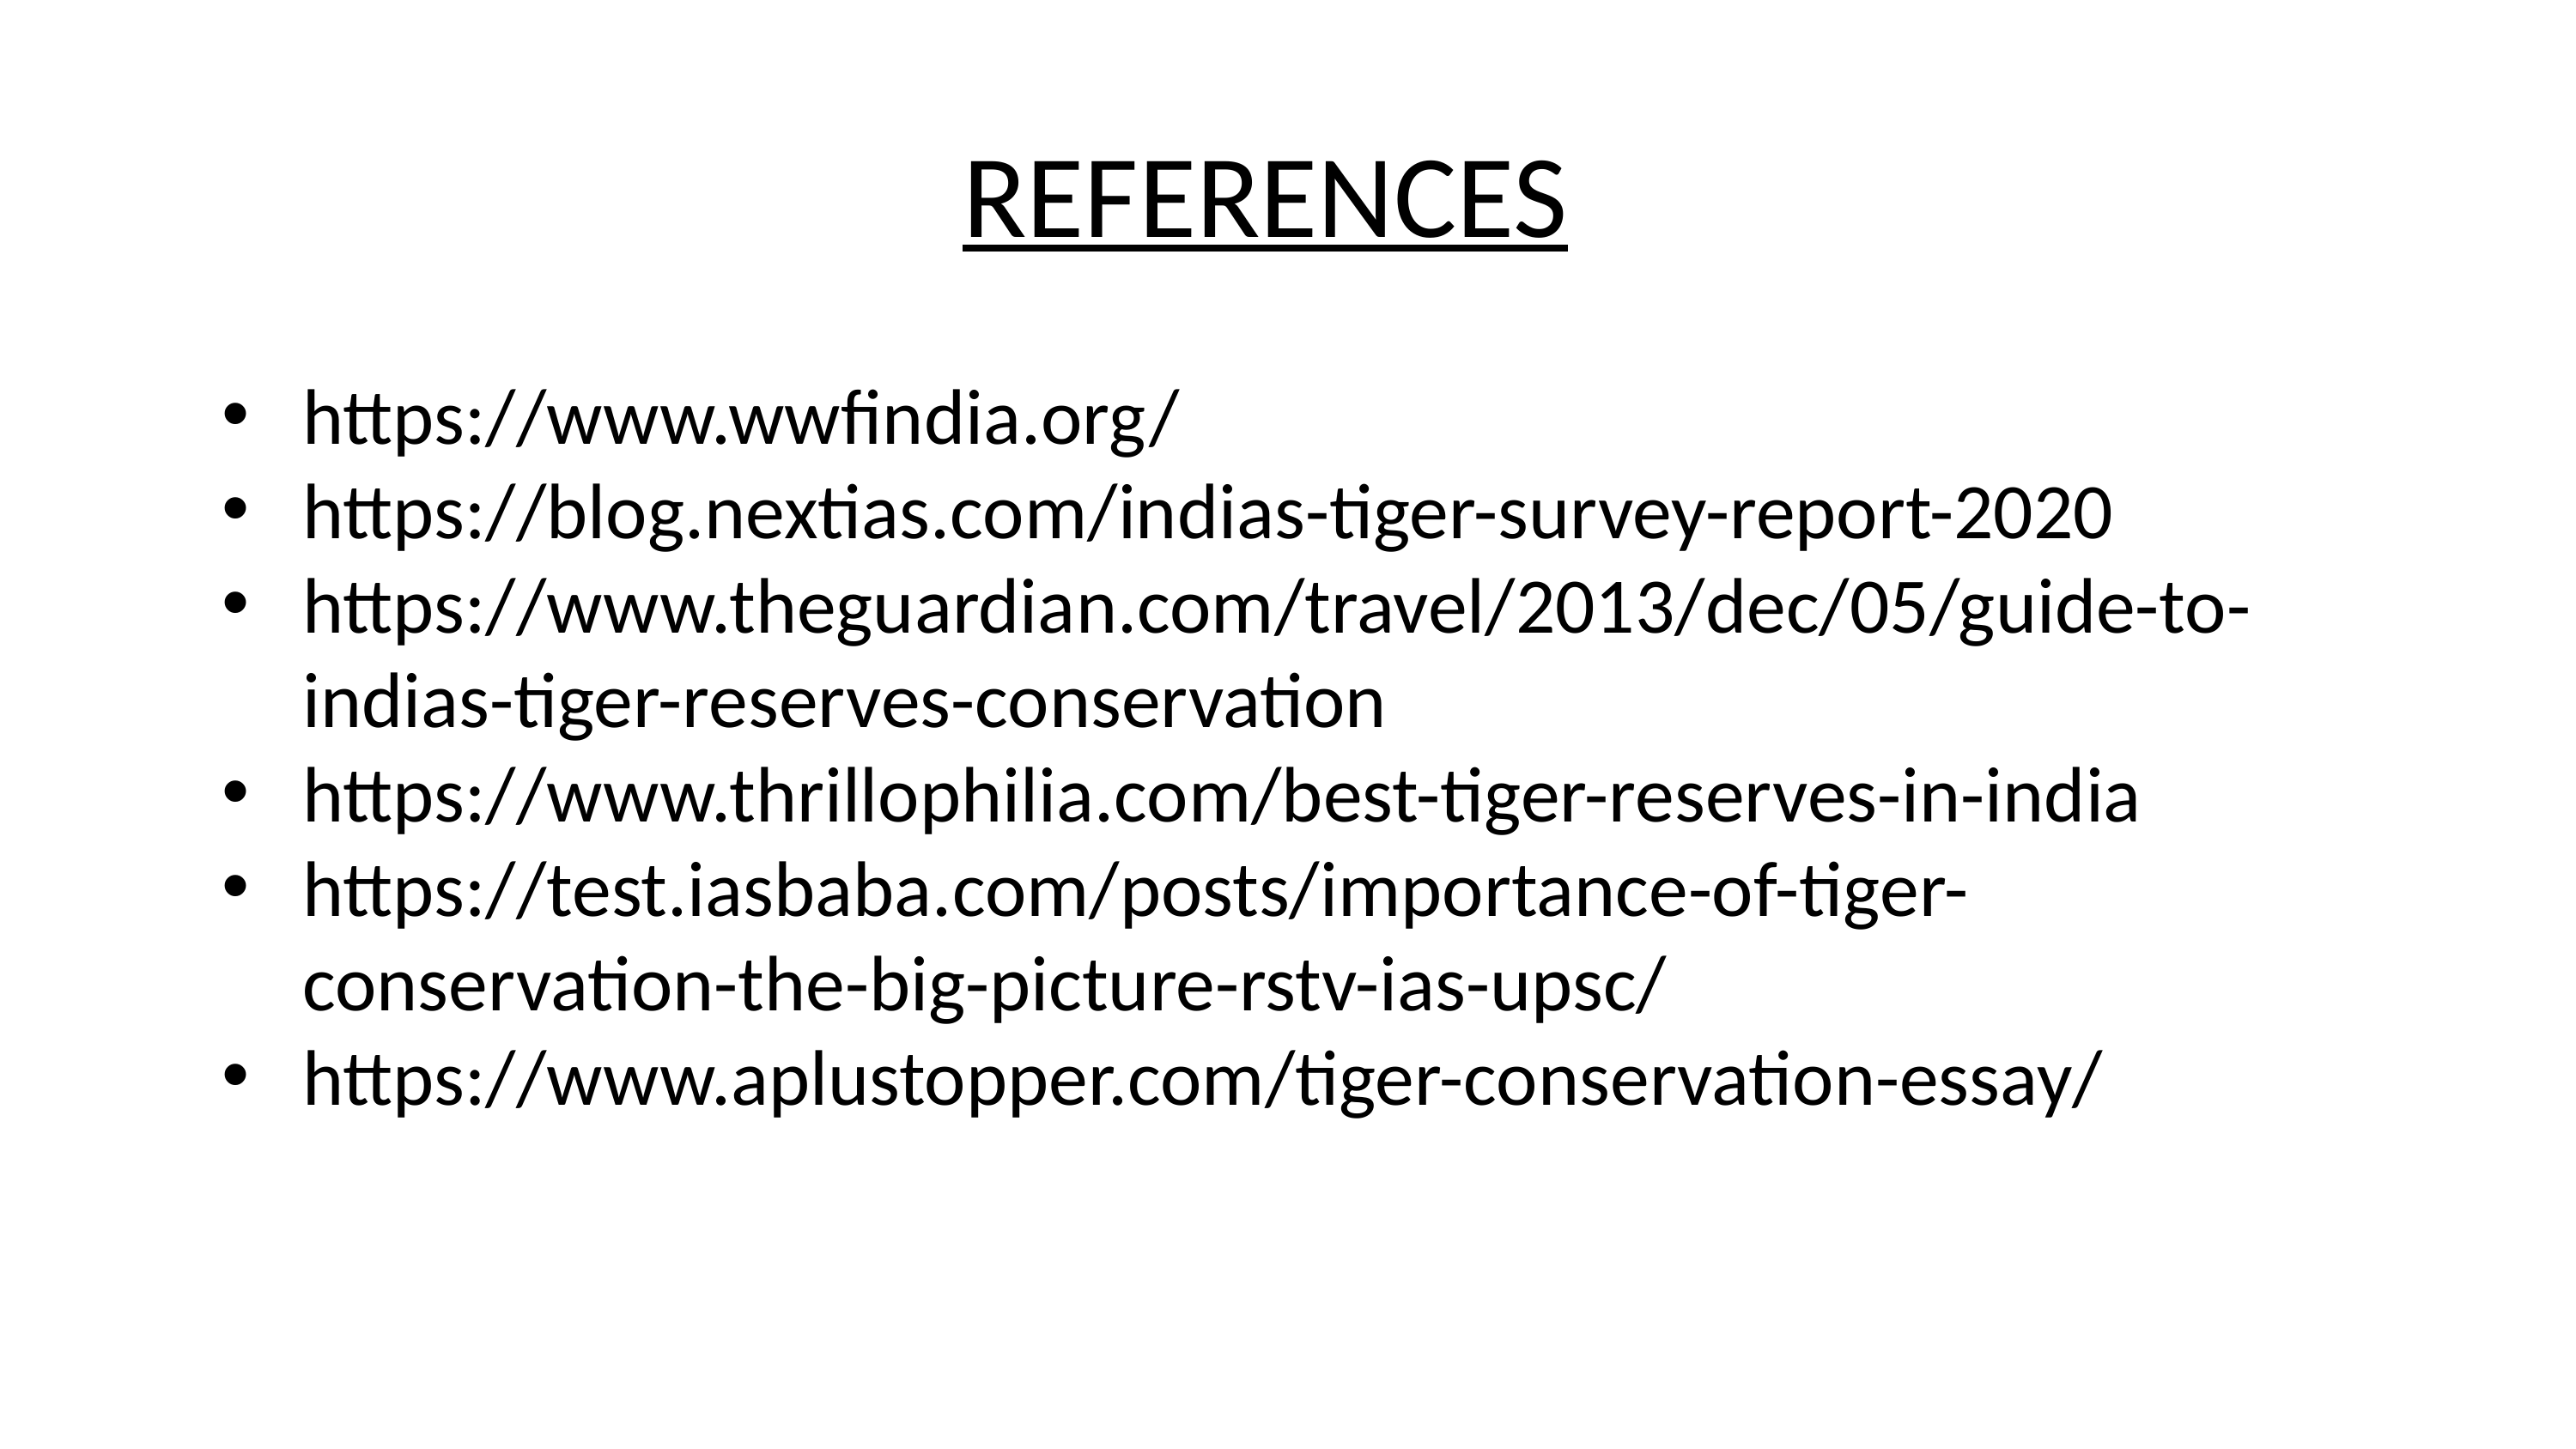

REFERENCES
https://www.wwfindia.org/
https://blog.nextias.com/indias-tiger-survey-report-2020
https://www.theguardian.com/travel/2013/dec/05/guide-to-indias-tiger-reserves-conservation
https://www.thrillophilia.com/best-tiger-reserves-in-india
https://test.iasbaba.com/posts/importance-of-tiger-conservation-the-big-picture-rstv-ias-upsc/
https://www.aplustopper.com/tiger-conservation-essay/